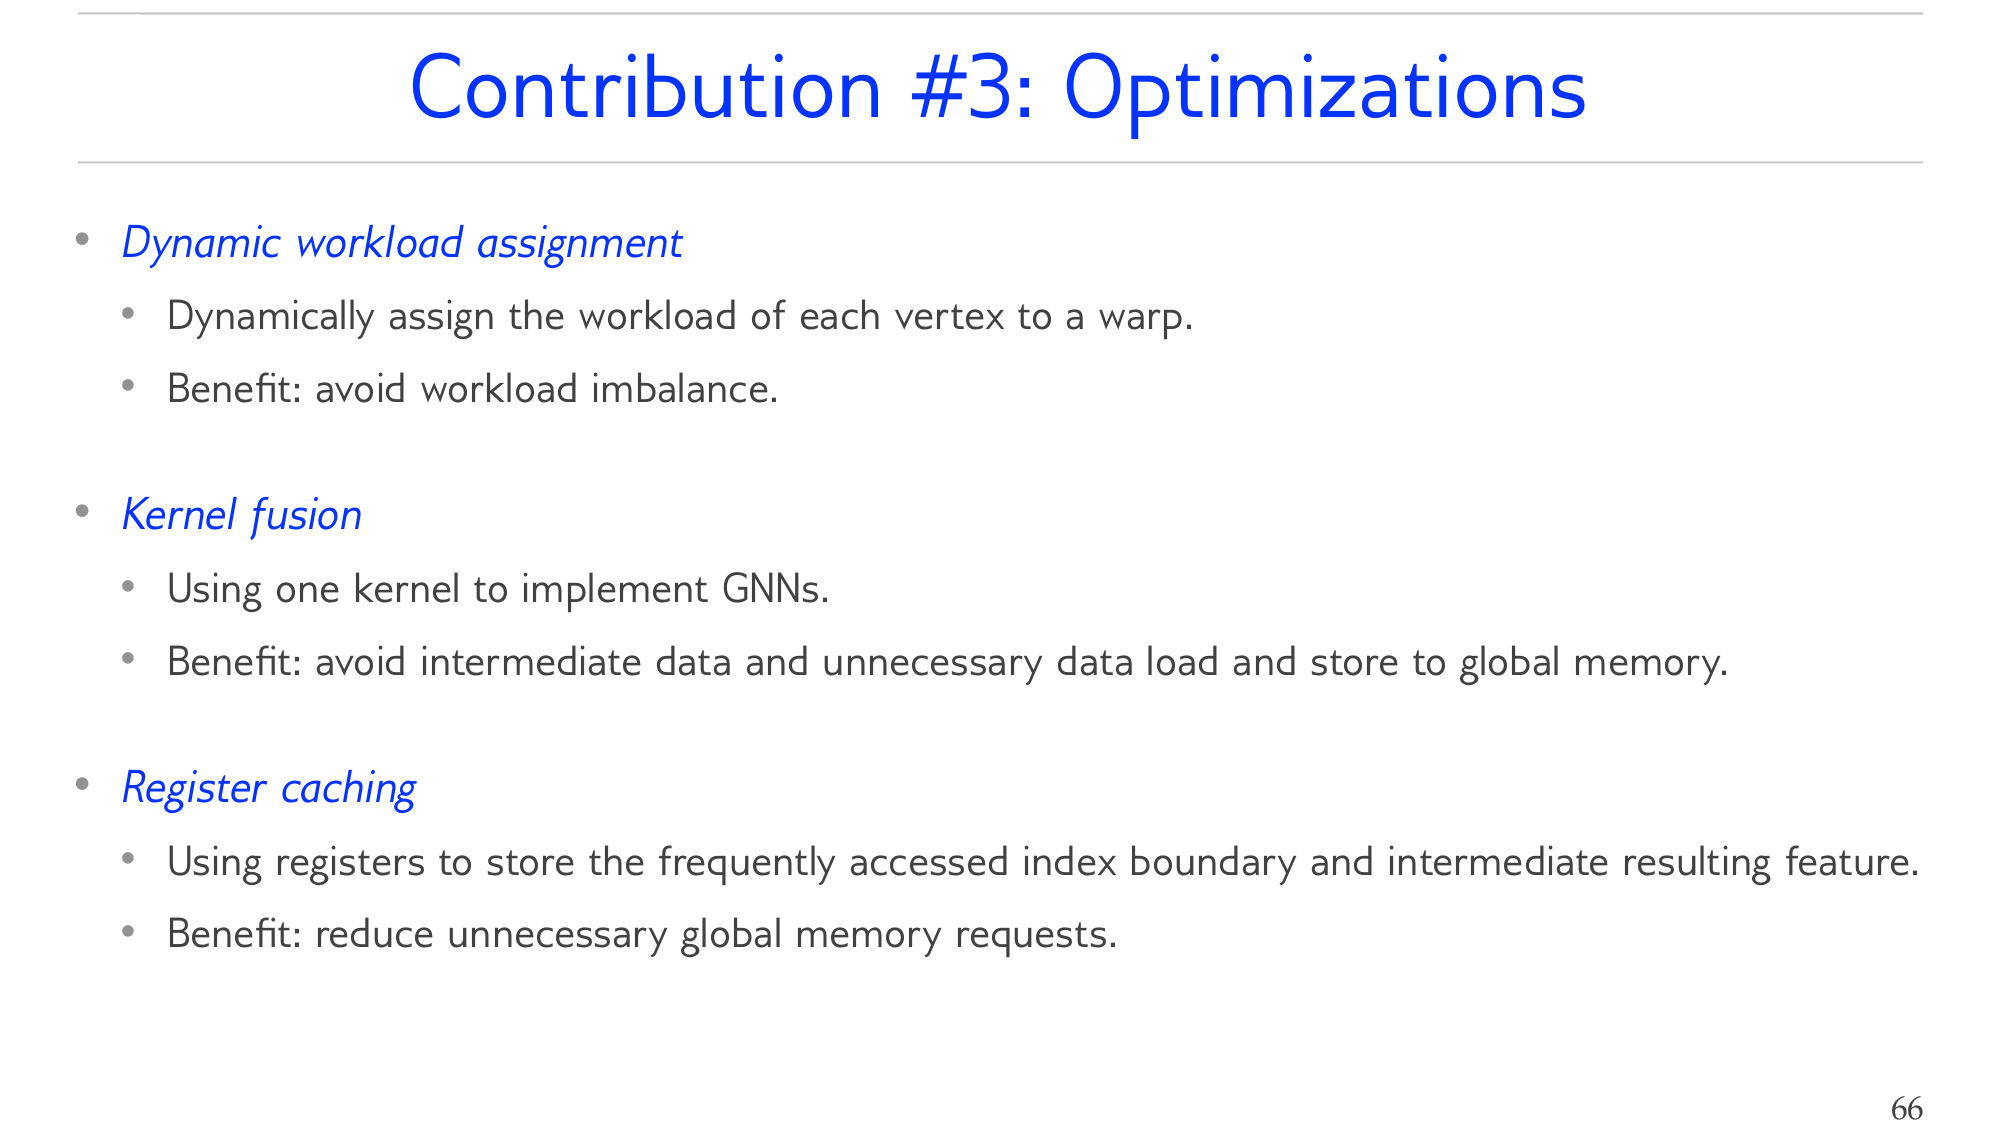

# Contribution #3: Optimizations
Dynamic workload assignment
Dynamically assign the workload of each vertex to a warp.
Benefit: avoid workload imbalance.
Kernel fusion
Using one kernel to implement GNNs.
Benefit: avoid intermediate data and unnecessary data load and store to global memory.
Register caching
Using registers to store the frequently accessed index boundary and intermediate resulting feature.
Benefit: reduce unnecessary global memory requests.
66